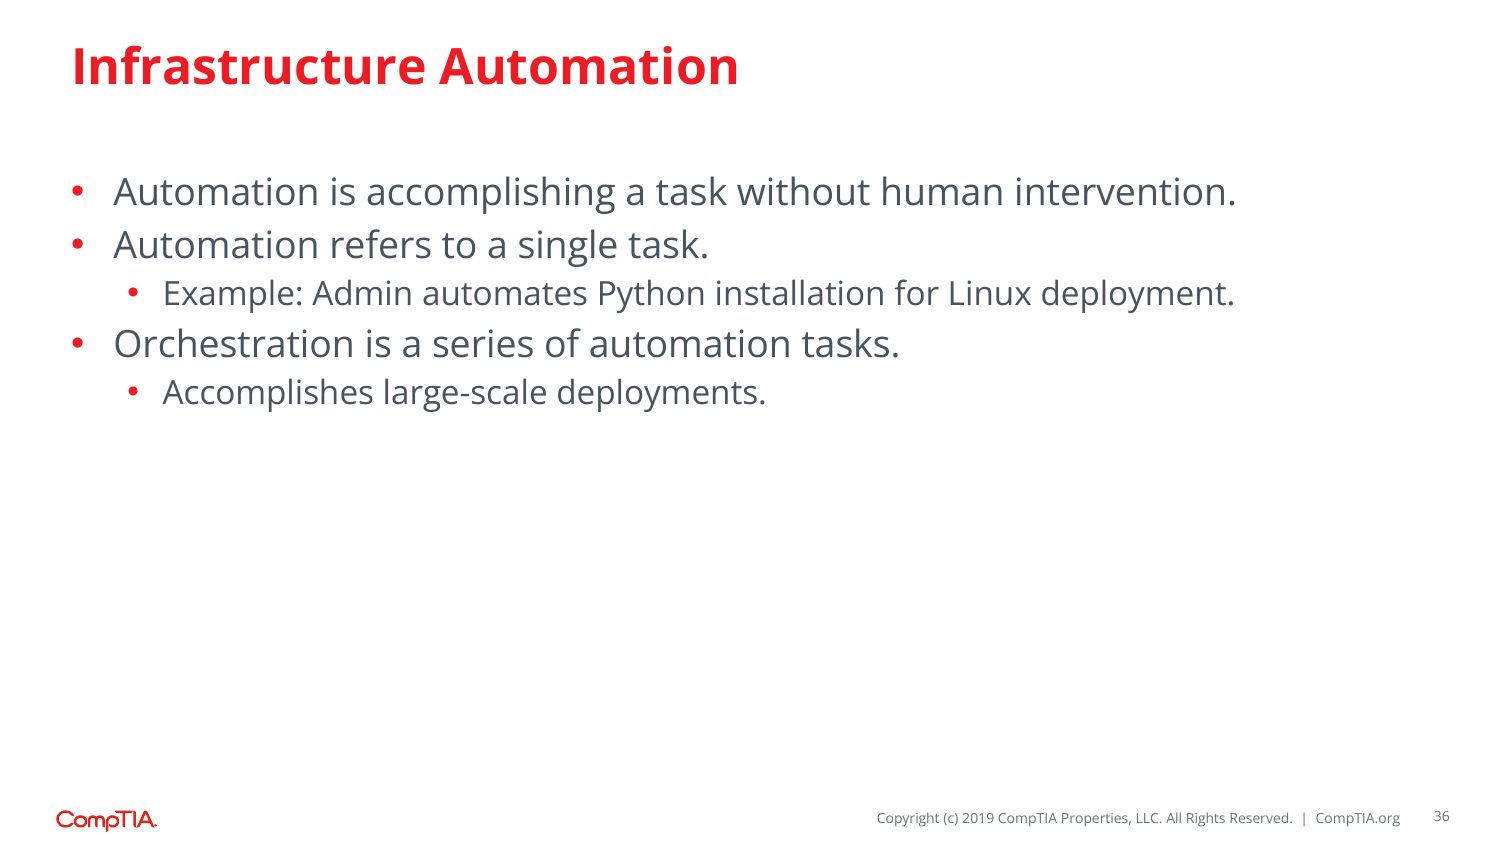

# Infrastructure Automation
Automation is accomplishing a task without human intervention.
Automation refers to a single task.
Example: Admin automates Python installation for Linux deployment.
Orchestration is a series of automation tasks.
Accomplishes large-scale deployments.
36